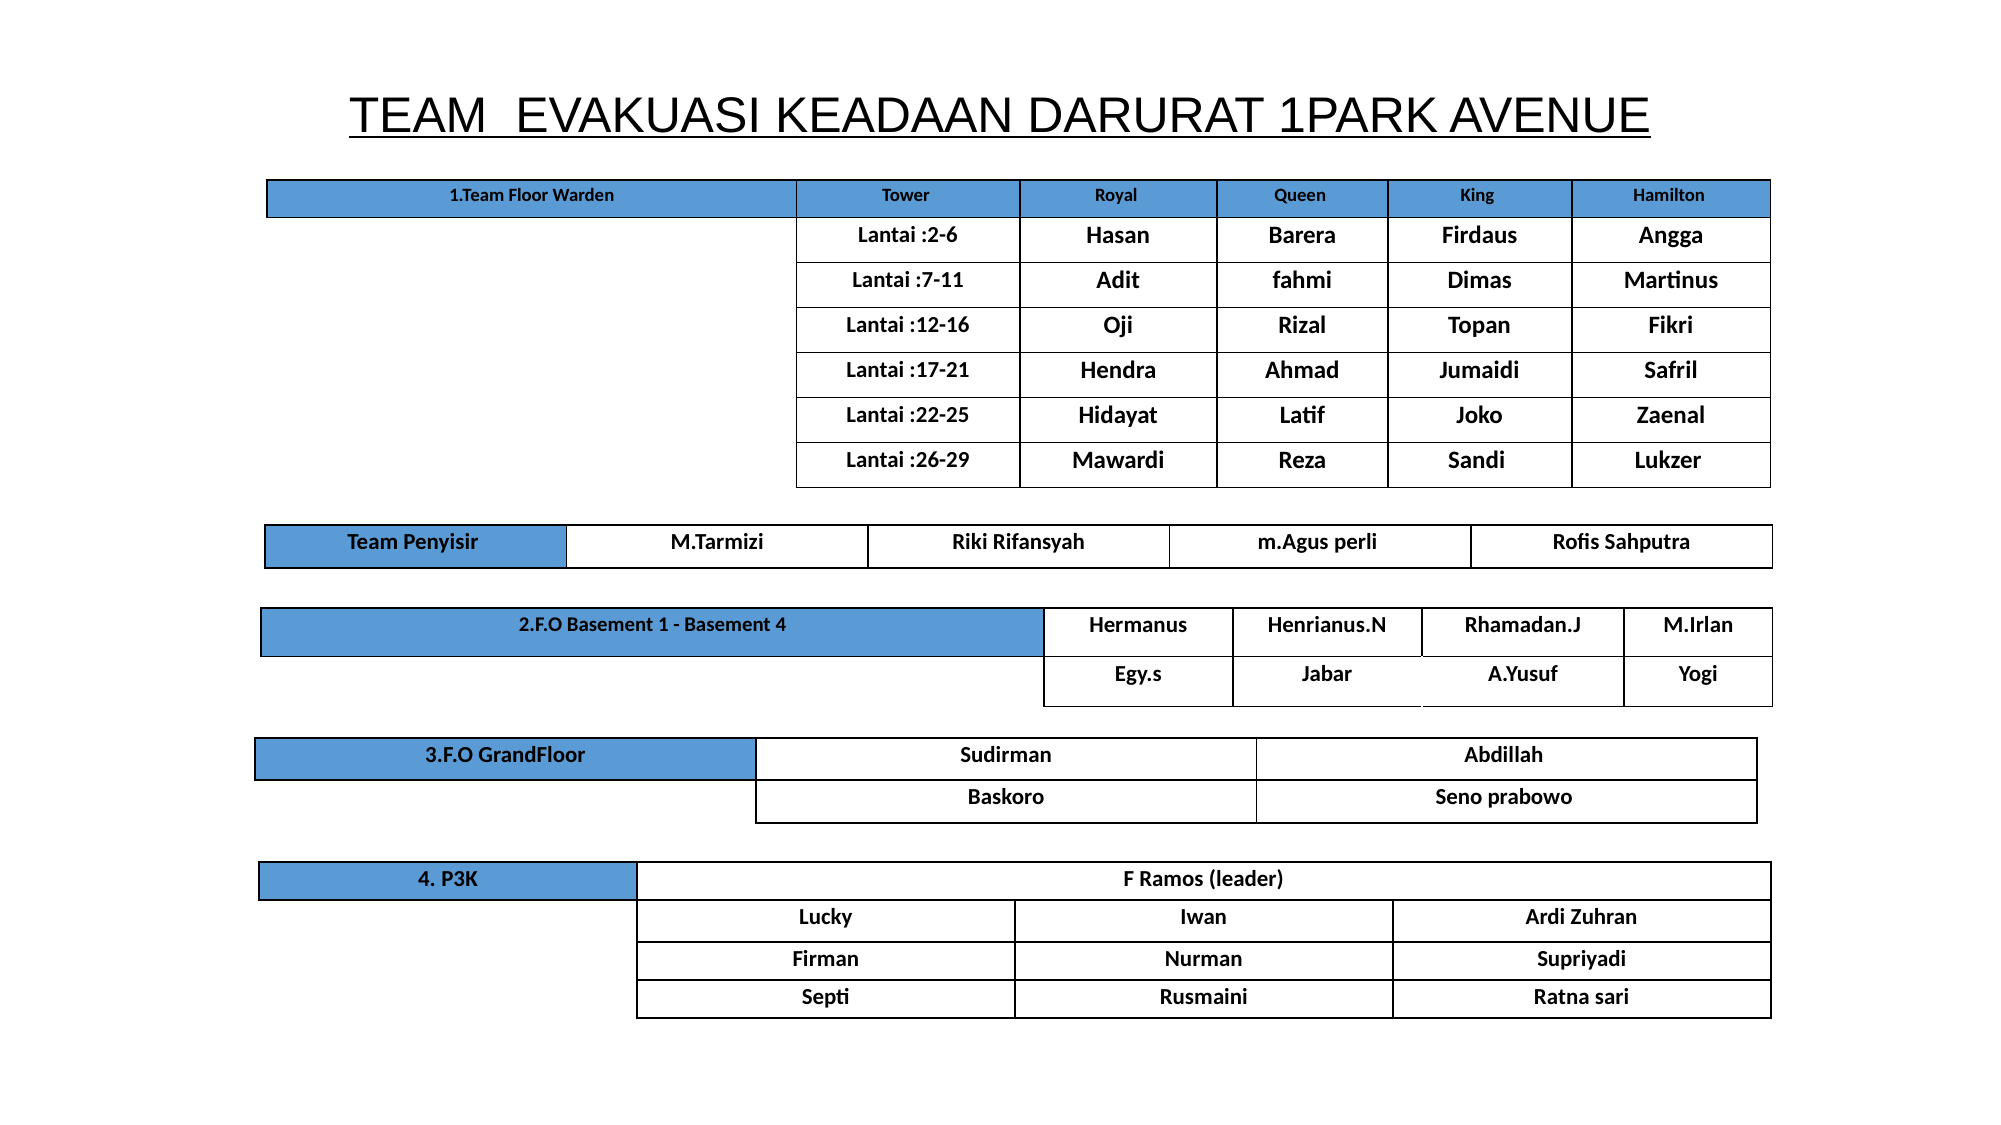

# TEAM  EVAKUASI KEADAAN DARURAT 1PARK AVENUE
| 1.Team Floor Warden | Tower | Royal | Queen | King | Hamilton |
| --- | --- | --- | --- | --- | --- |
|  | Lantai :2-6 | Hasan | Barera | Firdaus | Angga |
|  | Lantai :7-11 | Adit | fahmi | Dimas | Martinus |
|  | Lantai :12-16 | Oji | Rizal | Topan | Fikri |
|  | Lantai :17-21 | Hendra | Ahmad | Jumaidi | Safril |
|  | Lantai :22-25 | Hidayat | Latif | Joko | Zaenal |
|  | Lantai :26-29 | Mawardi | Reza | Sandi | Lukzer |
| Team Penyisir | M.Tarmizi | Riki Rifansyah | m.Agus perli | Rofis Sahputra |
| --- | --- | --- | --- | --- |
| 2.F.O Basement 1 - Basement 4 | Hermanus | Henrianus.N | Rhamadan.J | M.Irlan |
| --- | --- | --- | --- | --- |
|  | Egy.s | Jabar | A.Yusuf | Yogi |
| 3.F.O GrandFloor | Sudirman | Abdillah |
| --- | --- | --- |
|  | Baskoro | Seno prabowo |
| 4. P3K |  | F Ramos (leader) |  |
| --- | --- | --- | --- |
|  | Lucky | Iwan | Ardi Zuhran |
|  | Firman | Nurman | Supriyadi |
|  | Septi | Rusmaini | Ratna sari |